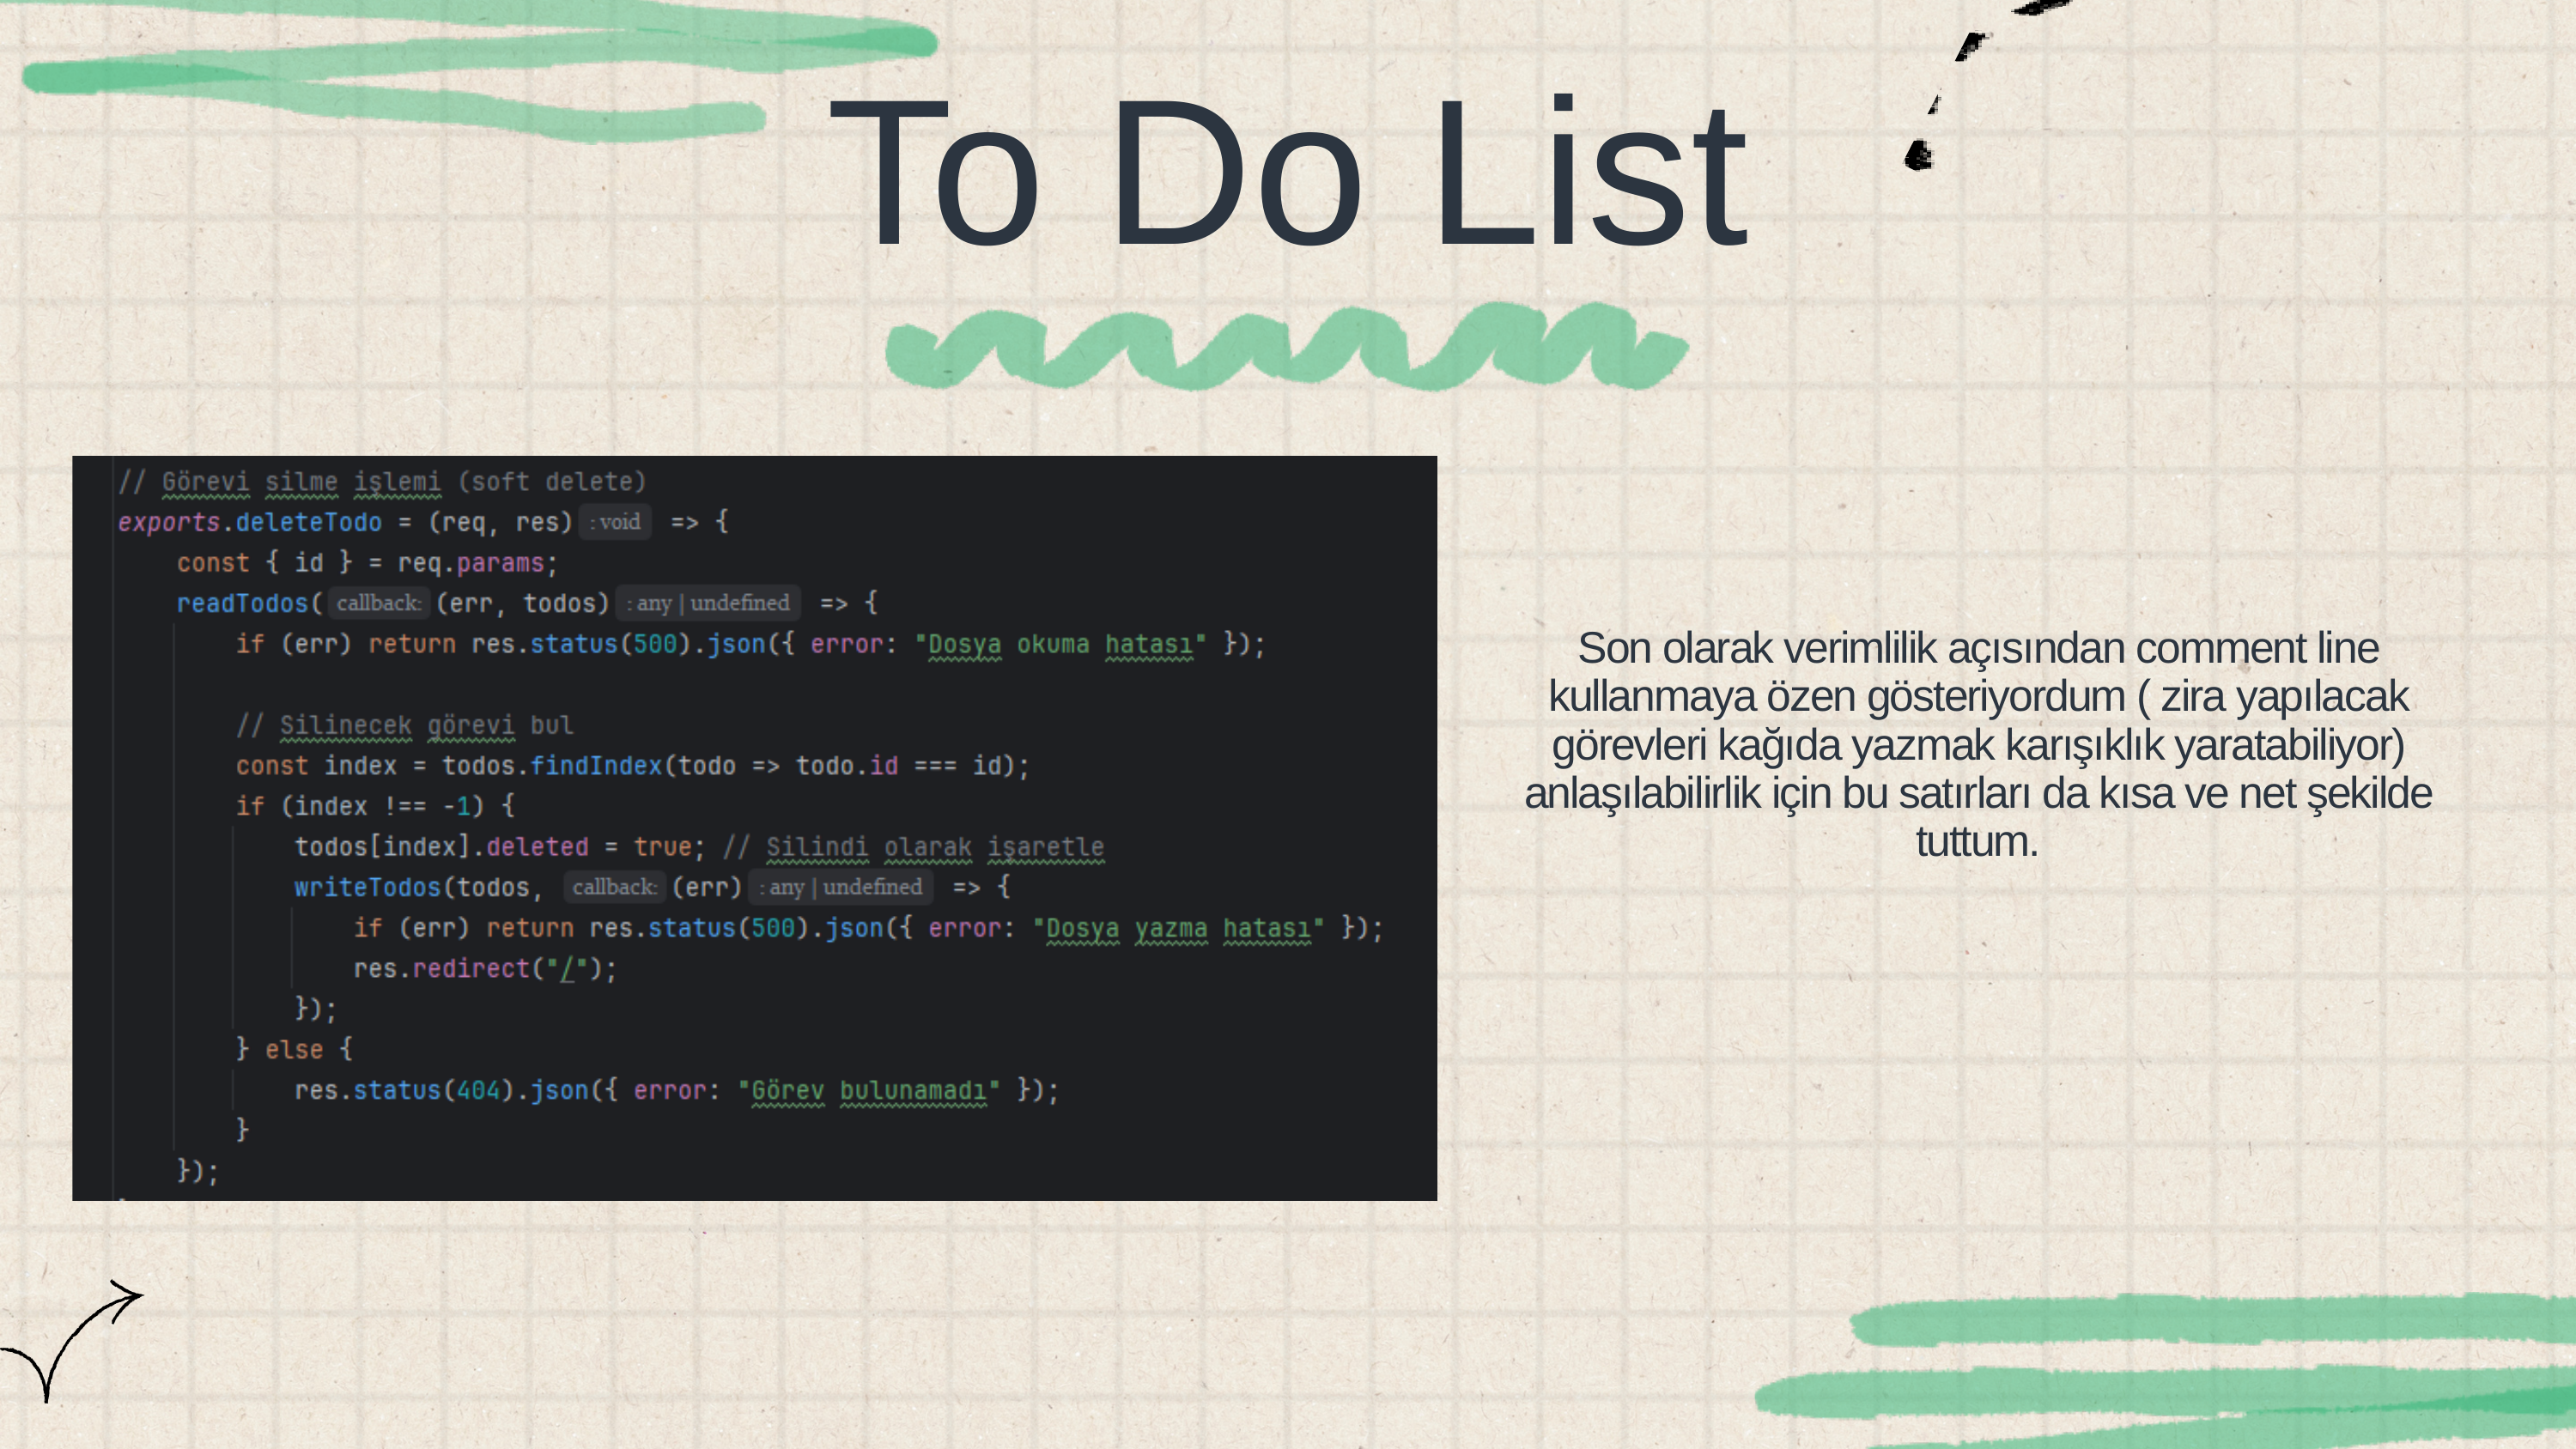

To Do List

Son olarak verimlilik açısından comment line kullanmaya özen gösteriyordum ( zira yapılacak görevleri kağıda yazmak karışıklık yaratabiliyor) anlaşılabilirlik için bu satırları da kısa ve net şekilde tuttum.